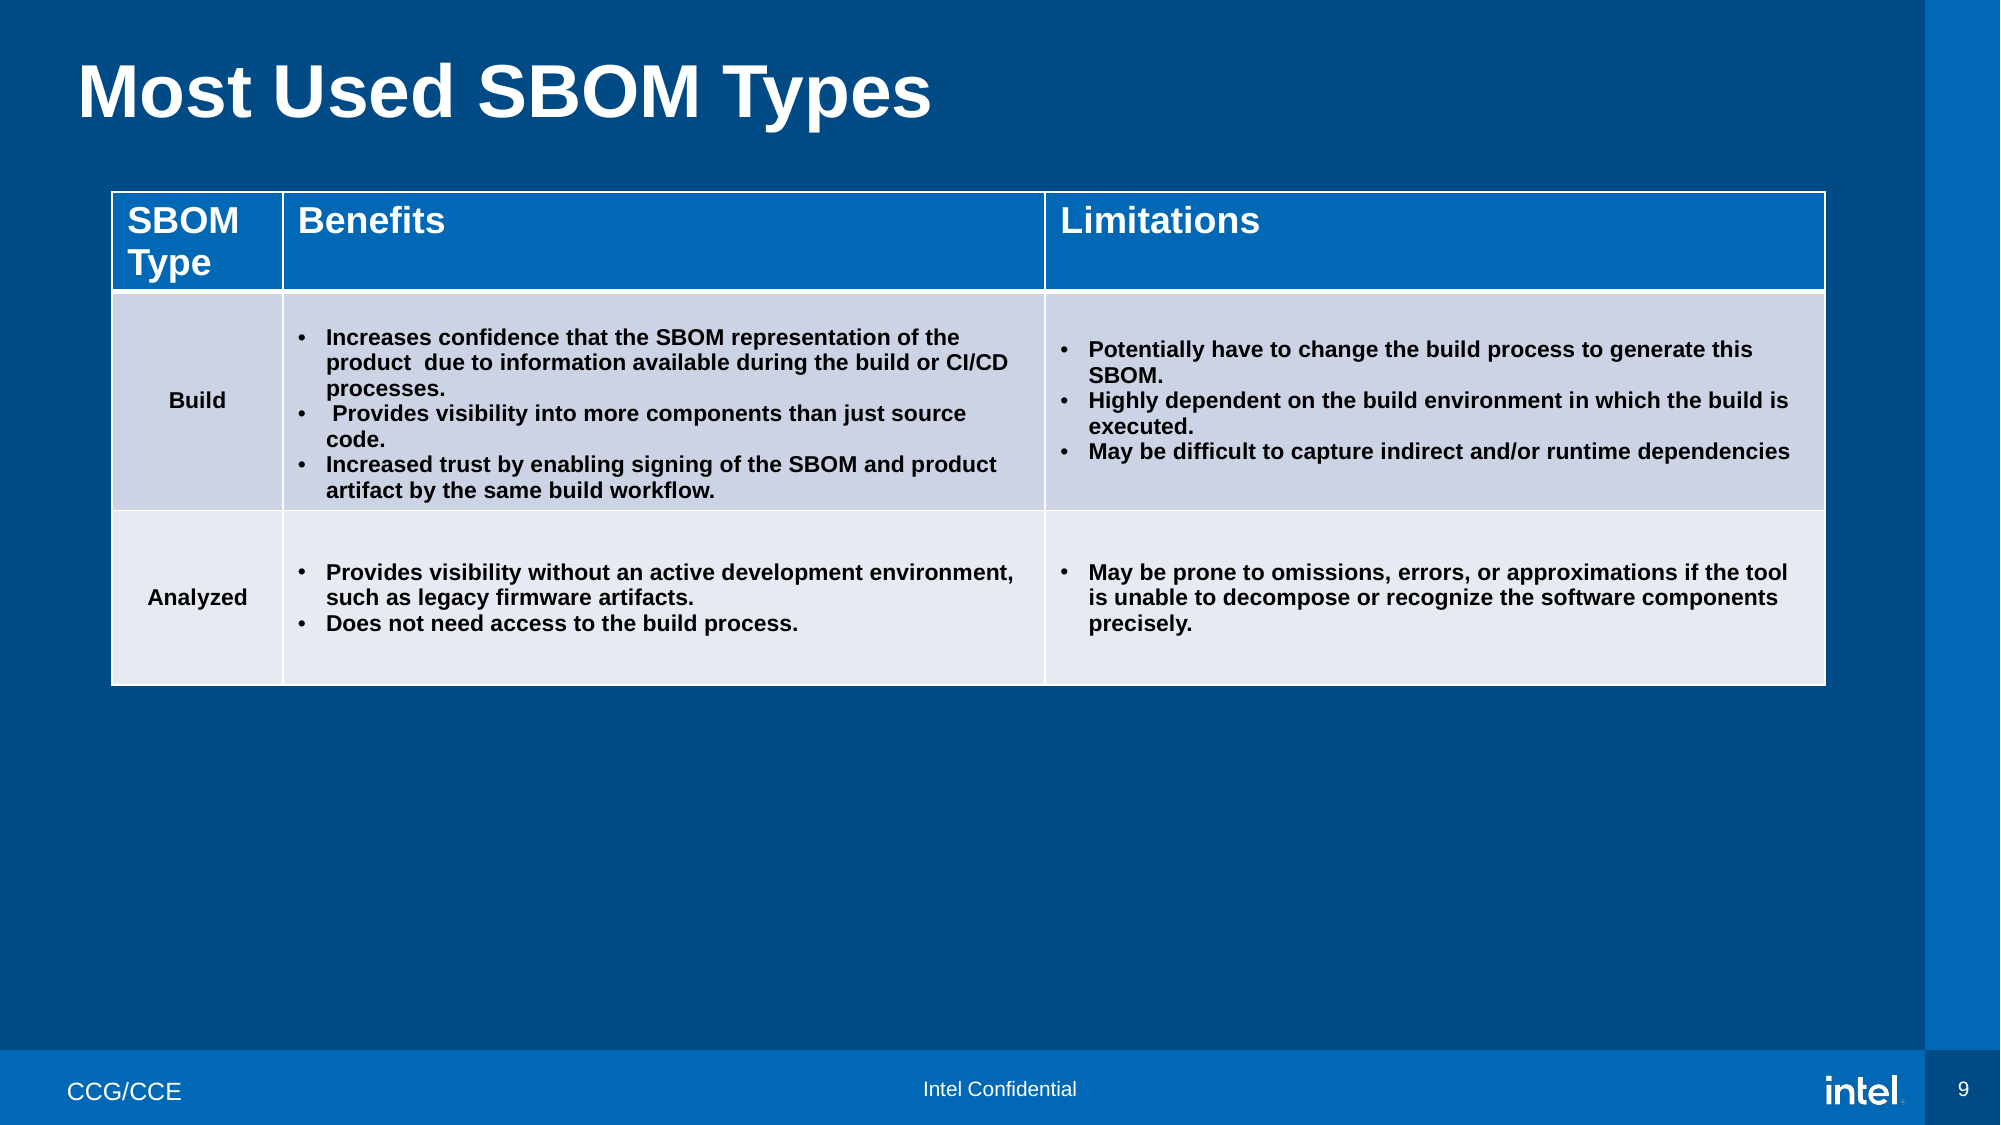

# Most Used SBOM Types
| SBOM Type | Benefits | Limitations |
| --- | --- | --- |
| Build | Increases confidence that the SBOM representation of the product due to information available during the build or CI/CD processes. Provides visibility into more components than just source code. Increased trust by enabling signing of the SBOM and product artifact by the same build workflow. | Potentially have to change the build process to generate this SBOM. Highly dependent on the build environment in which the build is executed. May be difficult to capture indirect and/or runtime dependencies |
| Analyzed | Provides visibility without an active development environment, such as legacy firmware artifacts. Does not need access to the build process. | May be prone to omissions, errors, or approximations if the tool is unable to decompose or recognize the software components precisely. |